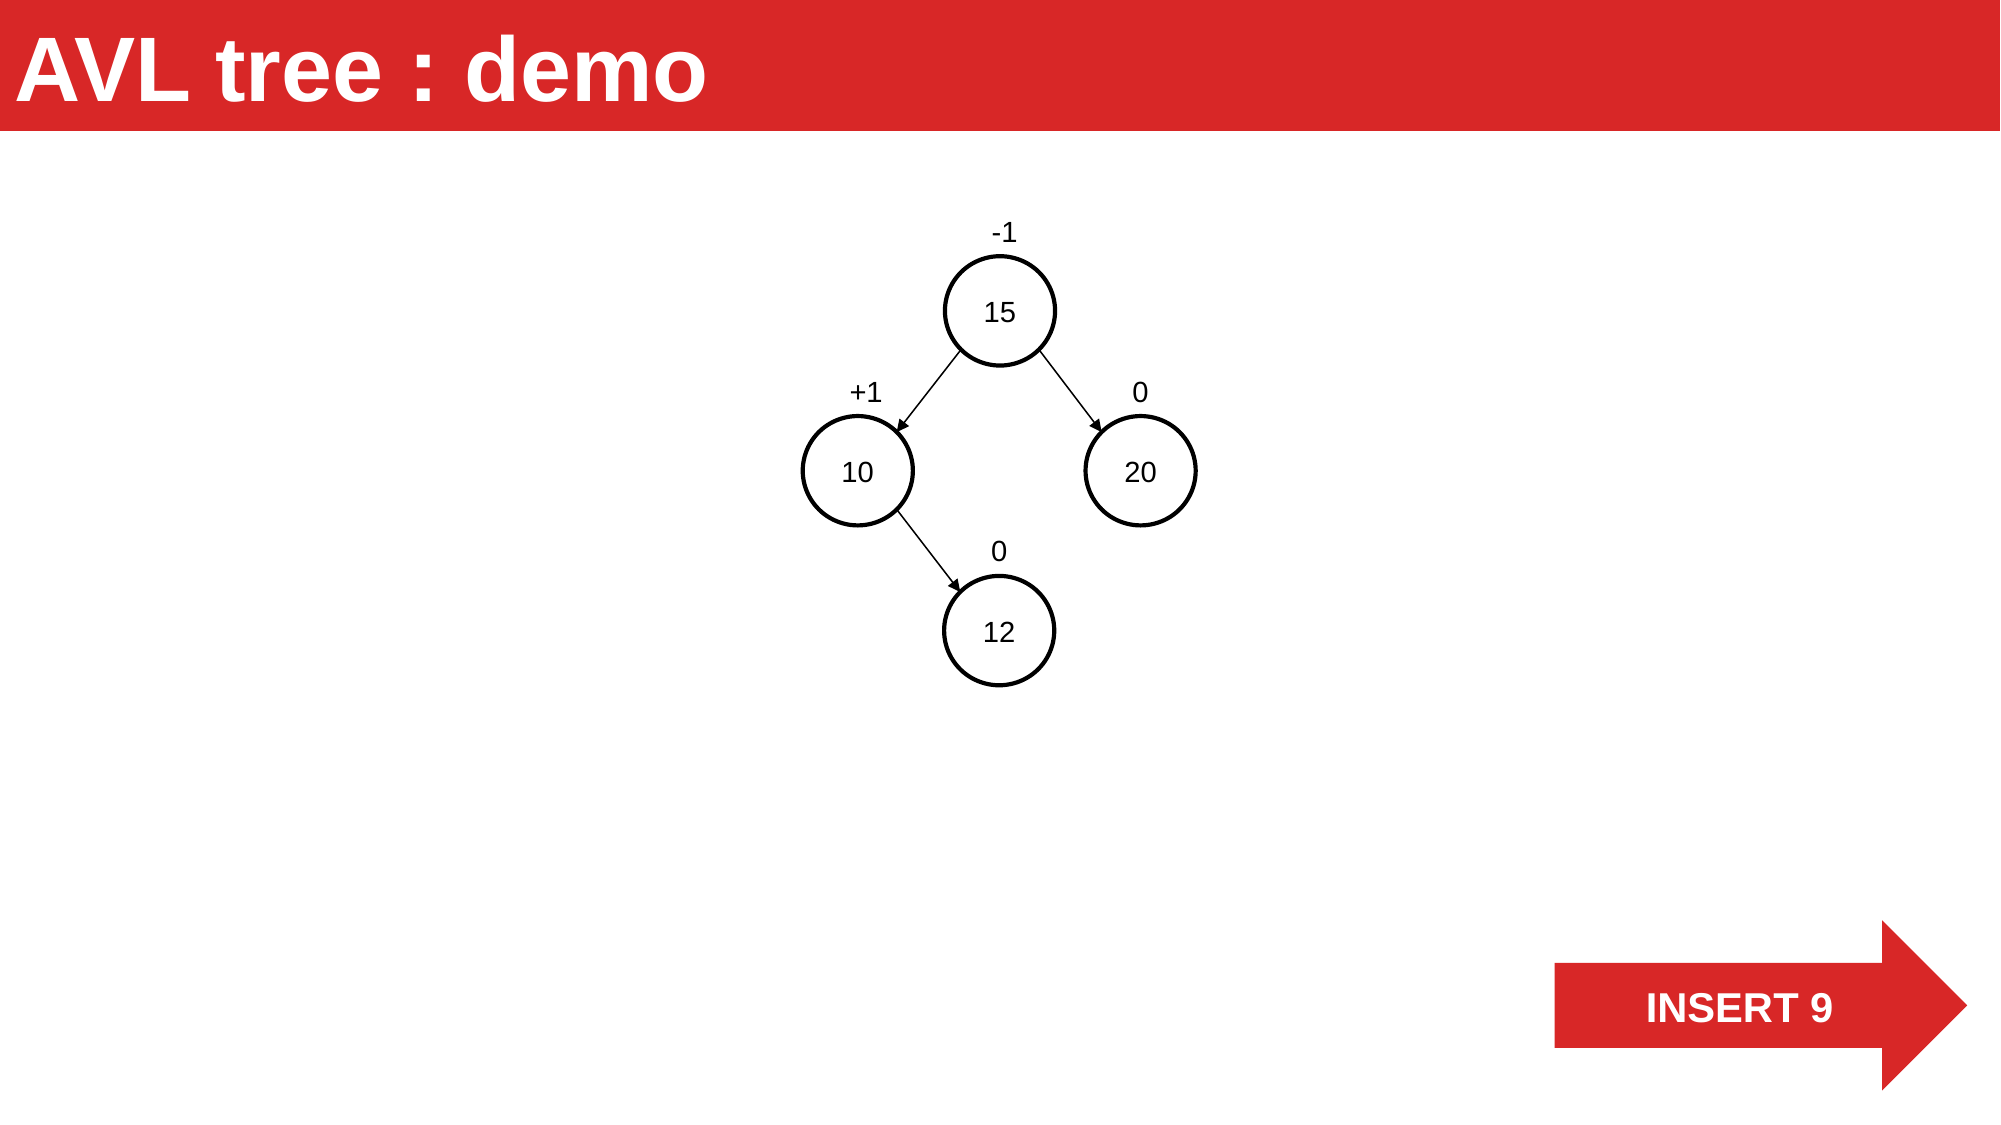

AVL tree : demo
-1
15
+1
0
10
20
0
12
INSERT 9